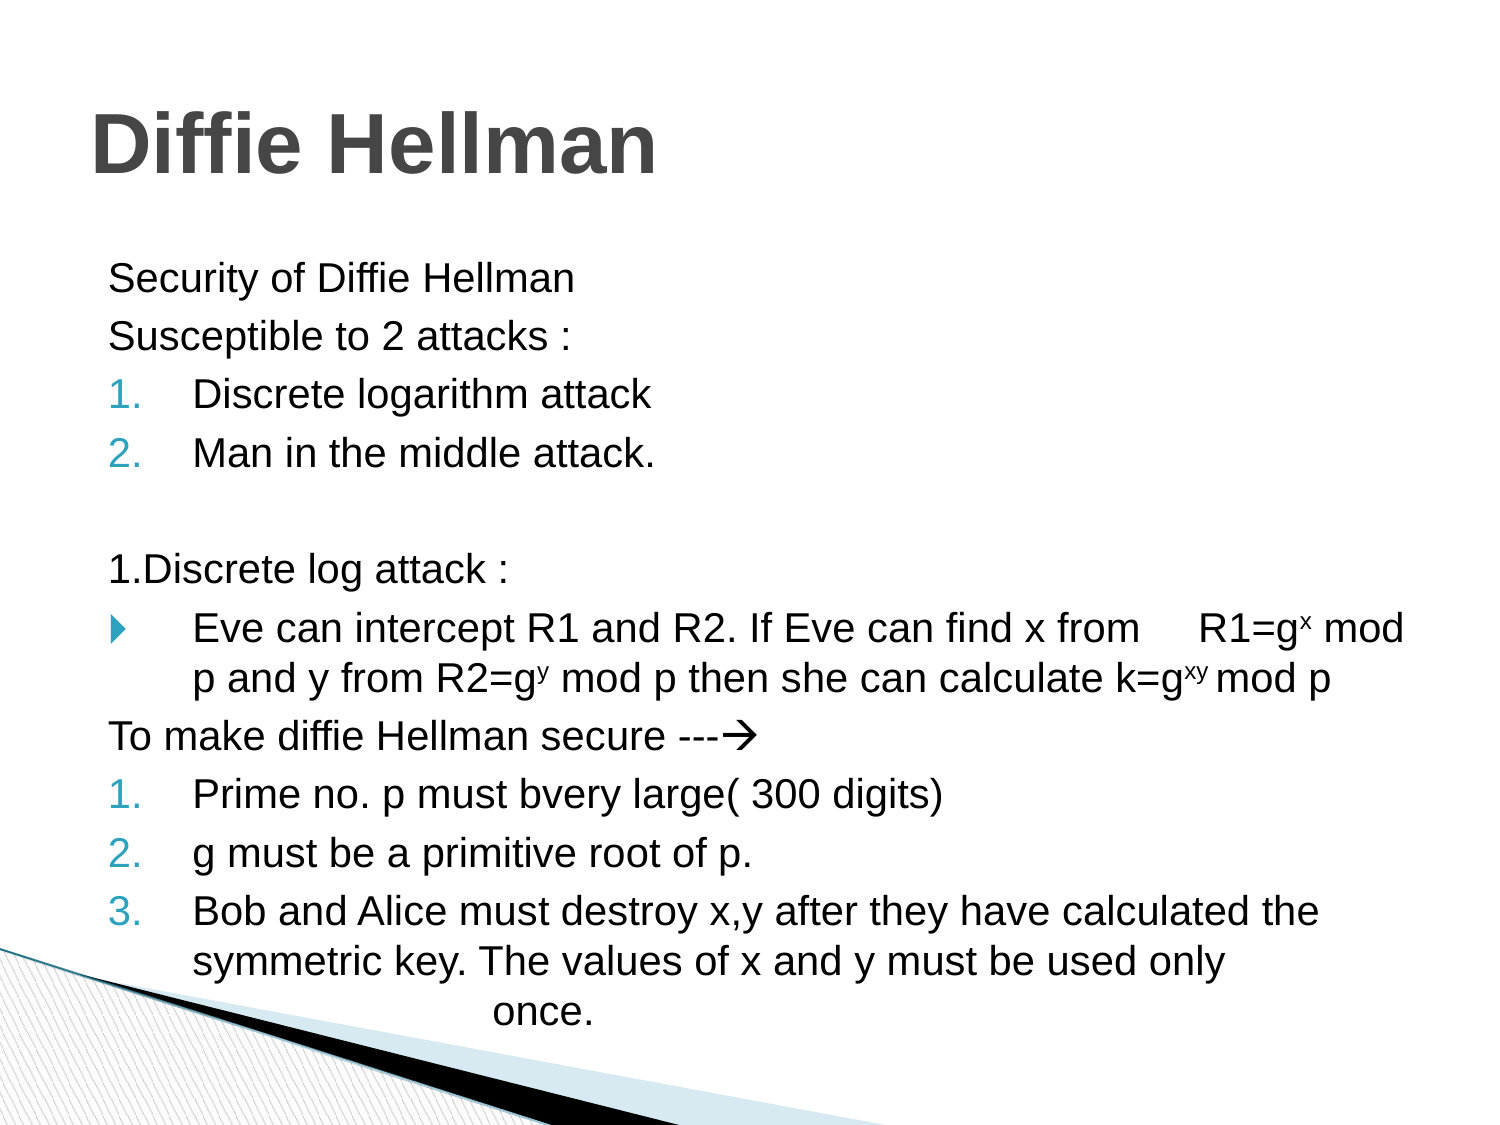

Diffie Hellman
Security of Diffie Hellman
Susceptible to 2 attacks :
Discrete logarithm attack
Man in the middle attack.

1.Discrete log attack :
Eve can intercept R1 and R2. If Eve can find x from     R1=gx mod p and y from R2=gy mod p then she can calculate k=gxy mod p
To make diffie Hellman secure ---🡪
Prime no. p must bvery large( 300 digits)
g must be a primitive root of p.
Bob and Alice must destroy x,y after they have calculated the symmetric key. The values of x and y must be used only 				once.